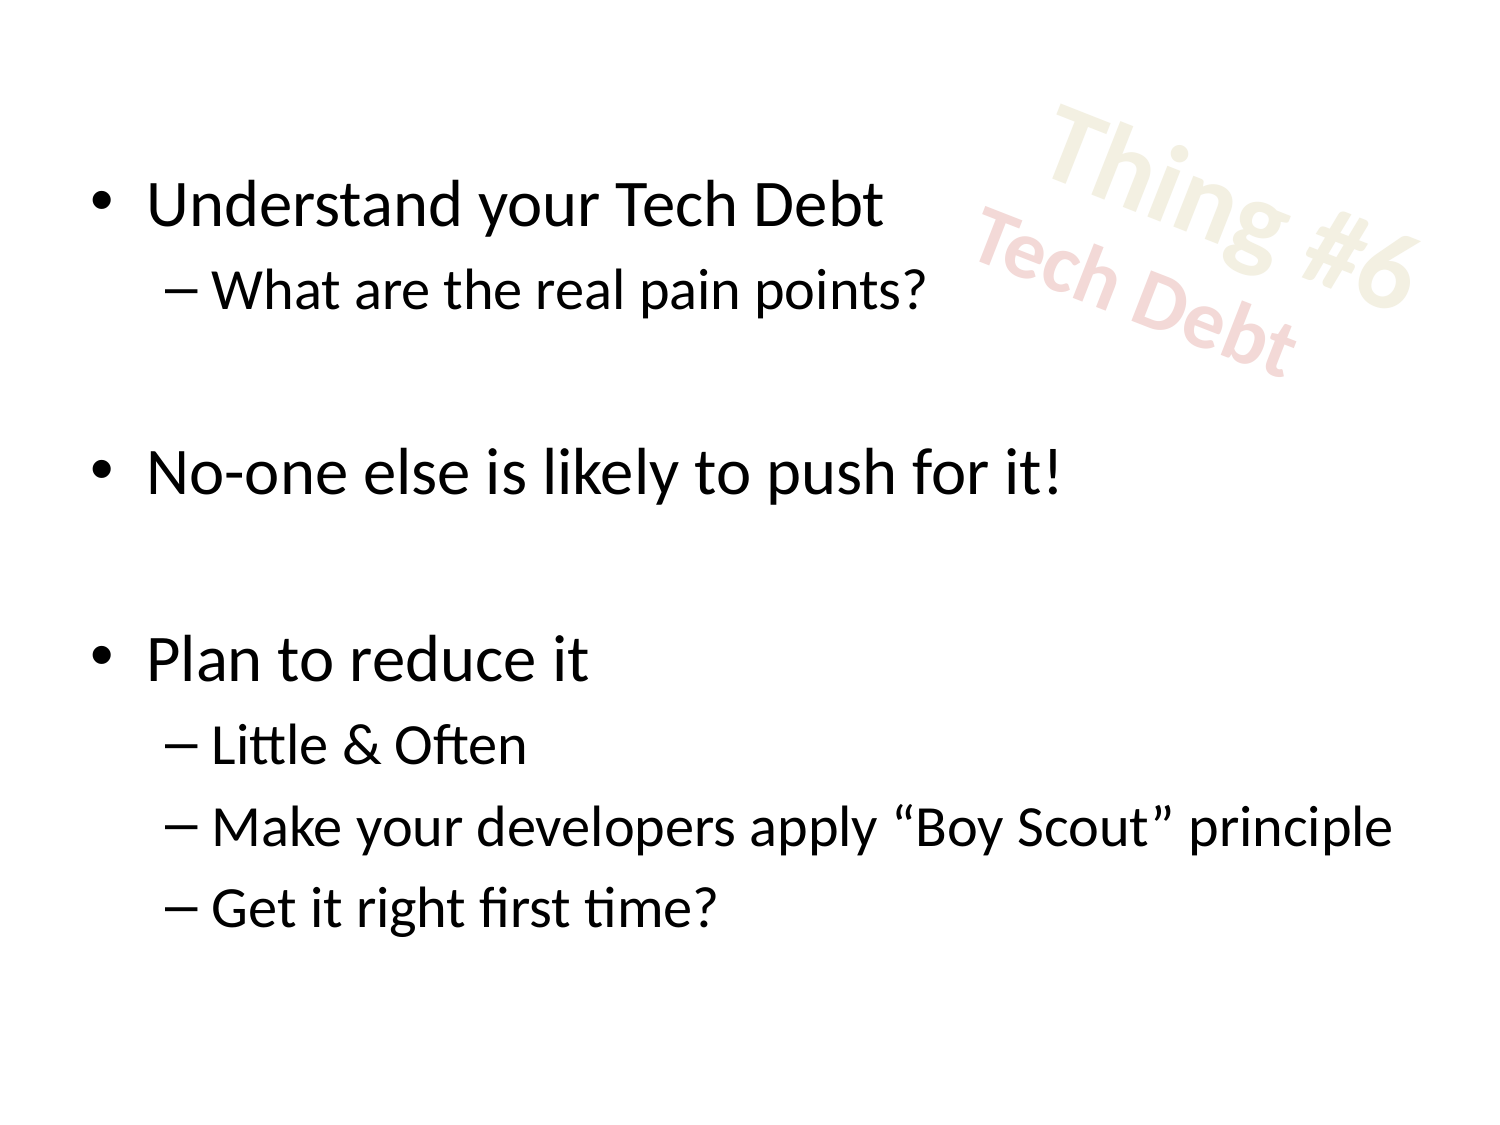

Understand your Tech Debt
What are the real pain points?

No-one else is likely to push for it!

Plan to reduce it
Little & Often
Make your developers apply “Boy Scout” principle
Get it right first time?

Thing #6
Tech Debt